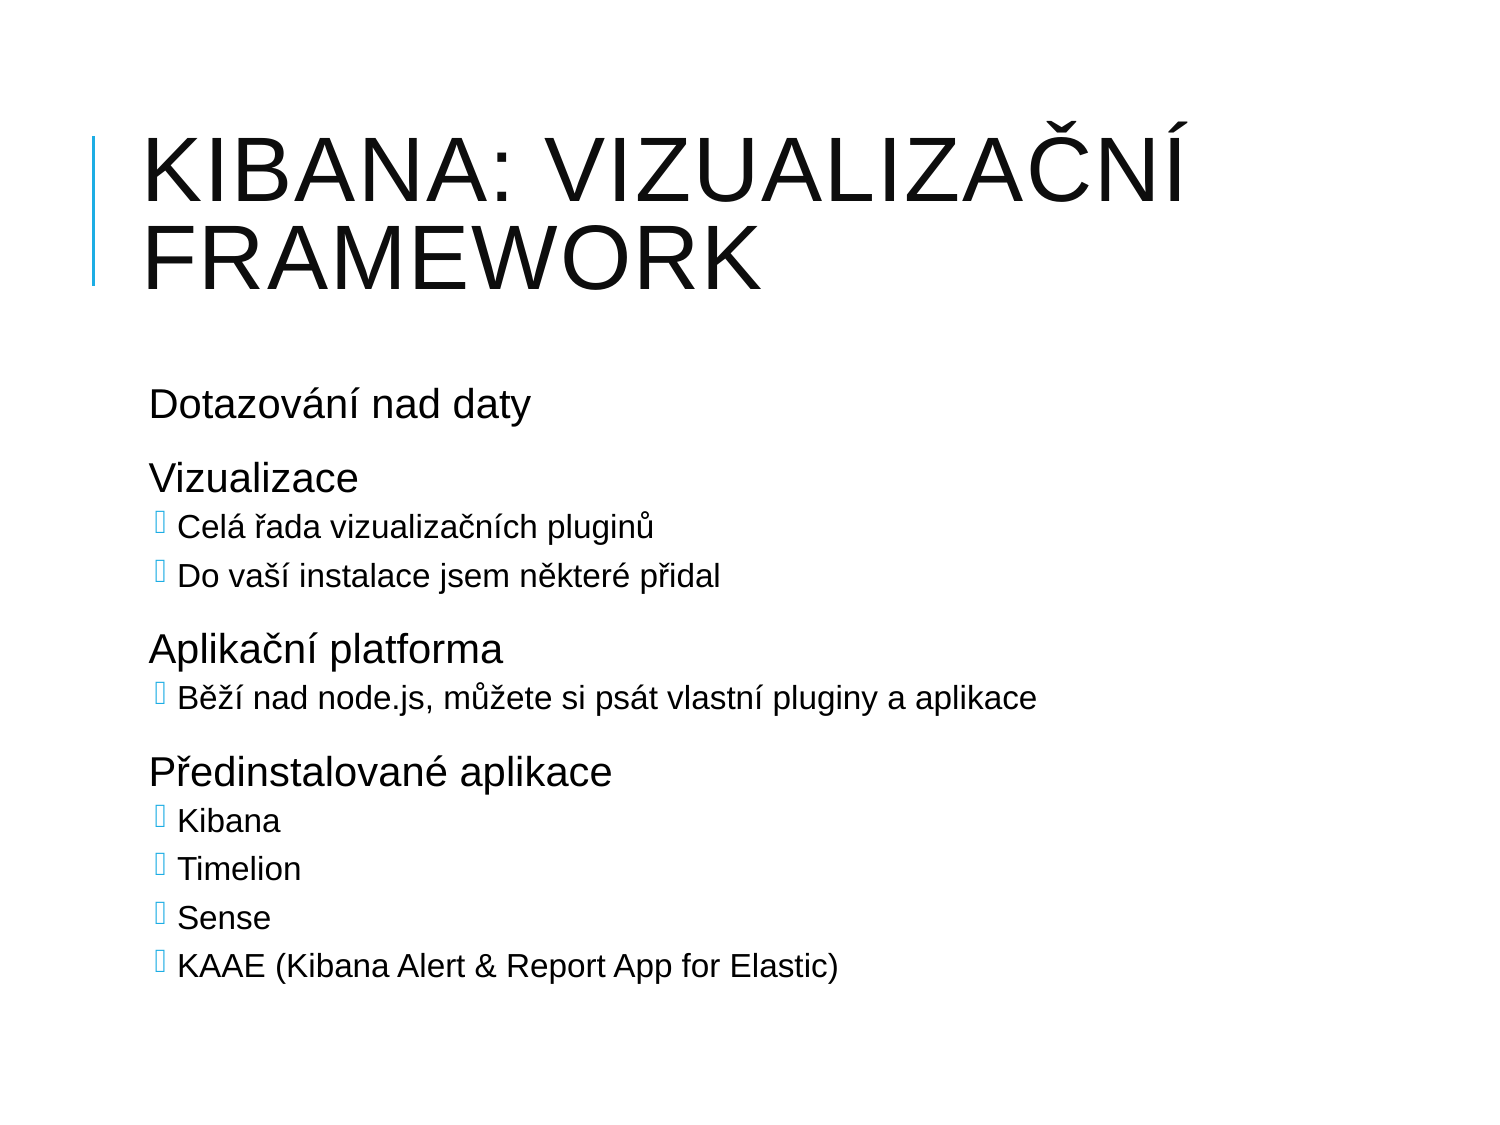

# Kibana: vizualizační framework
Dotazování nad daty
Vizualizace
Celá řada vizualizačních pluginů
Do vaší instalace jsem některé přidal
Aplikační platforma
Běží nad node.js, můžete si psát vlastní pluginy a aplikace
Předinstalované aplikace
Kibana
Timelion
Sense
KAAE (Kibana Alert & Report App for Elastic)